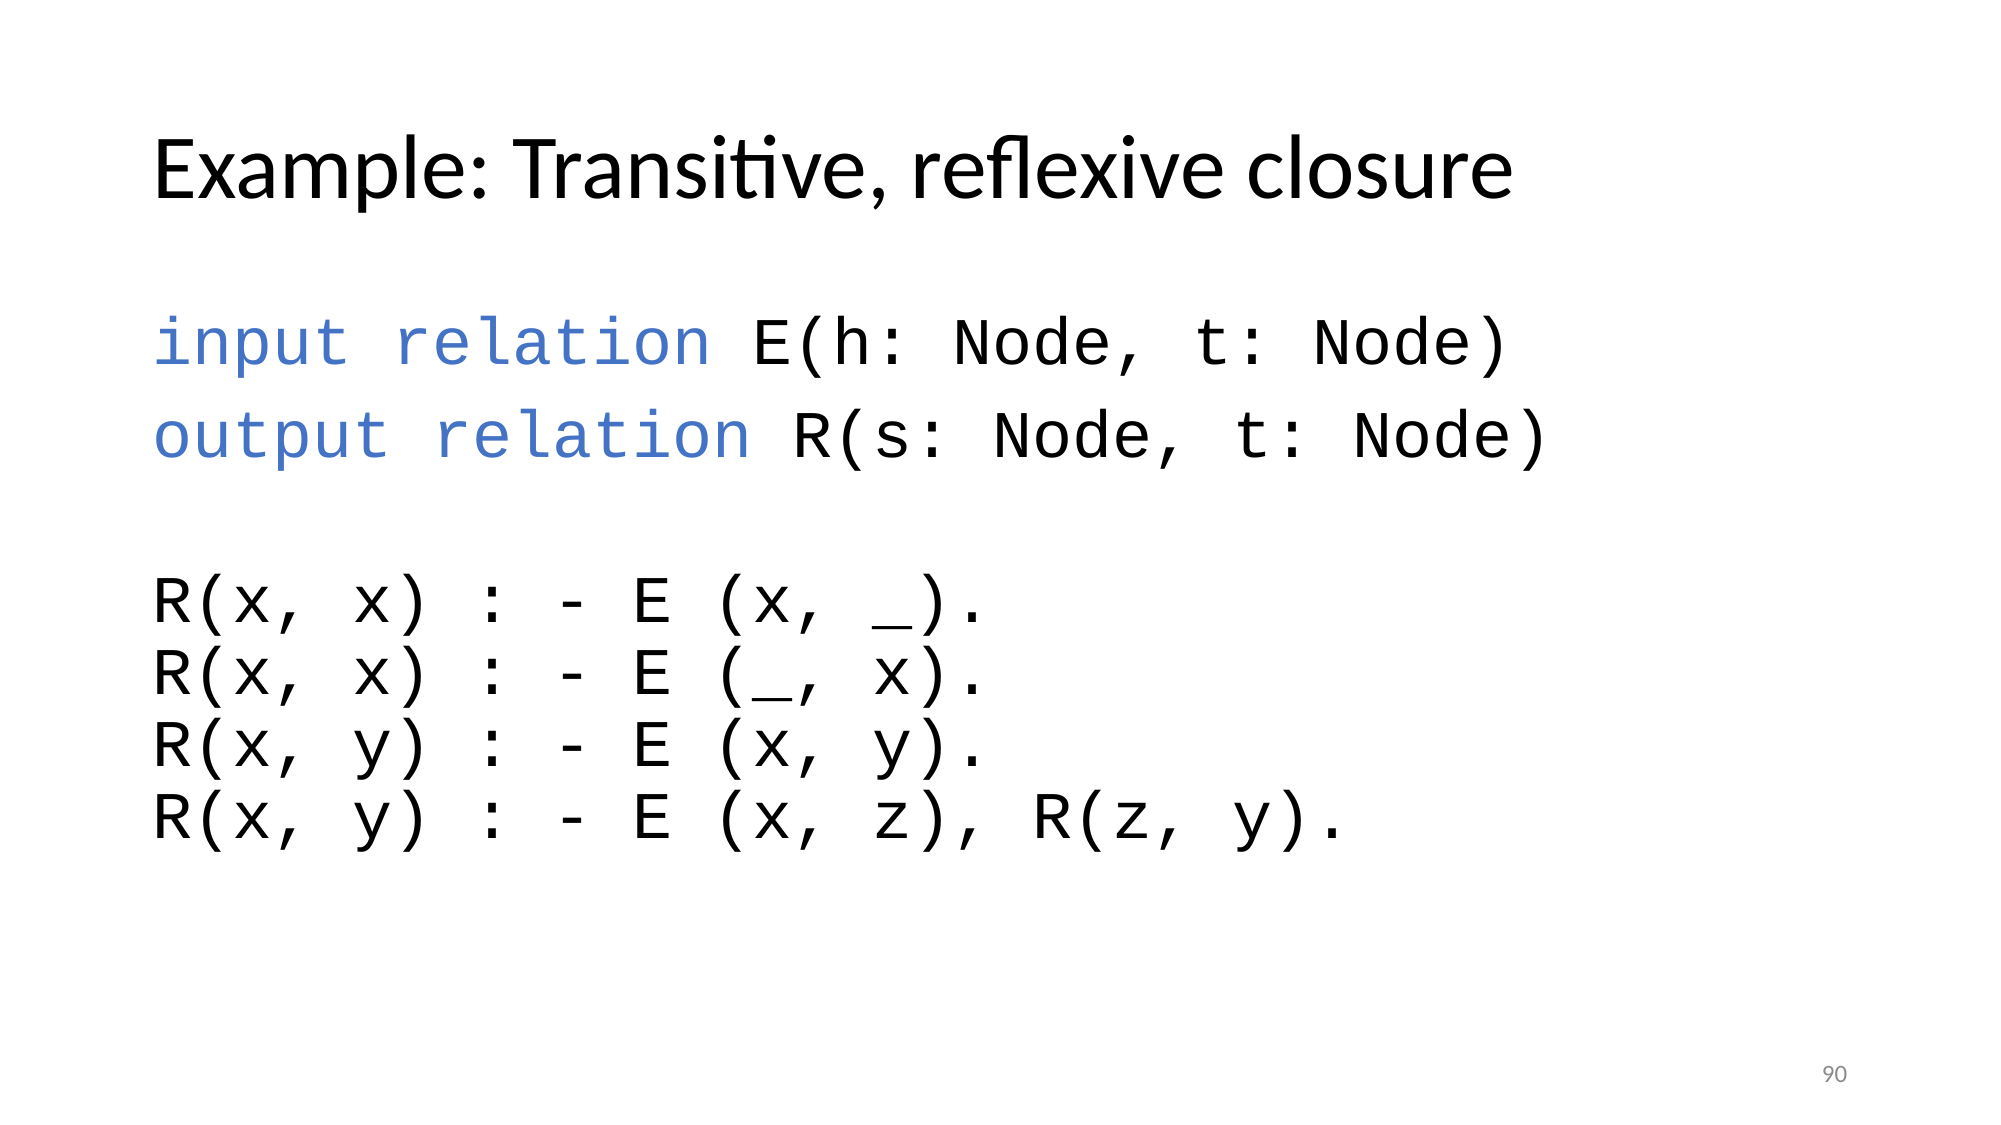

# Example: Transitive, reflexive closure
input relation E(h: Node, t: Node)
output relation R(s: Node, t: Node)
R(x, x) : - E (x, _).
R(x, x) : - E (_, x).
R(x, y) : - E (x, y).
R(x, y) : - E (x, z), R(z, y).
90